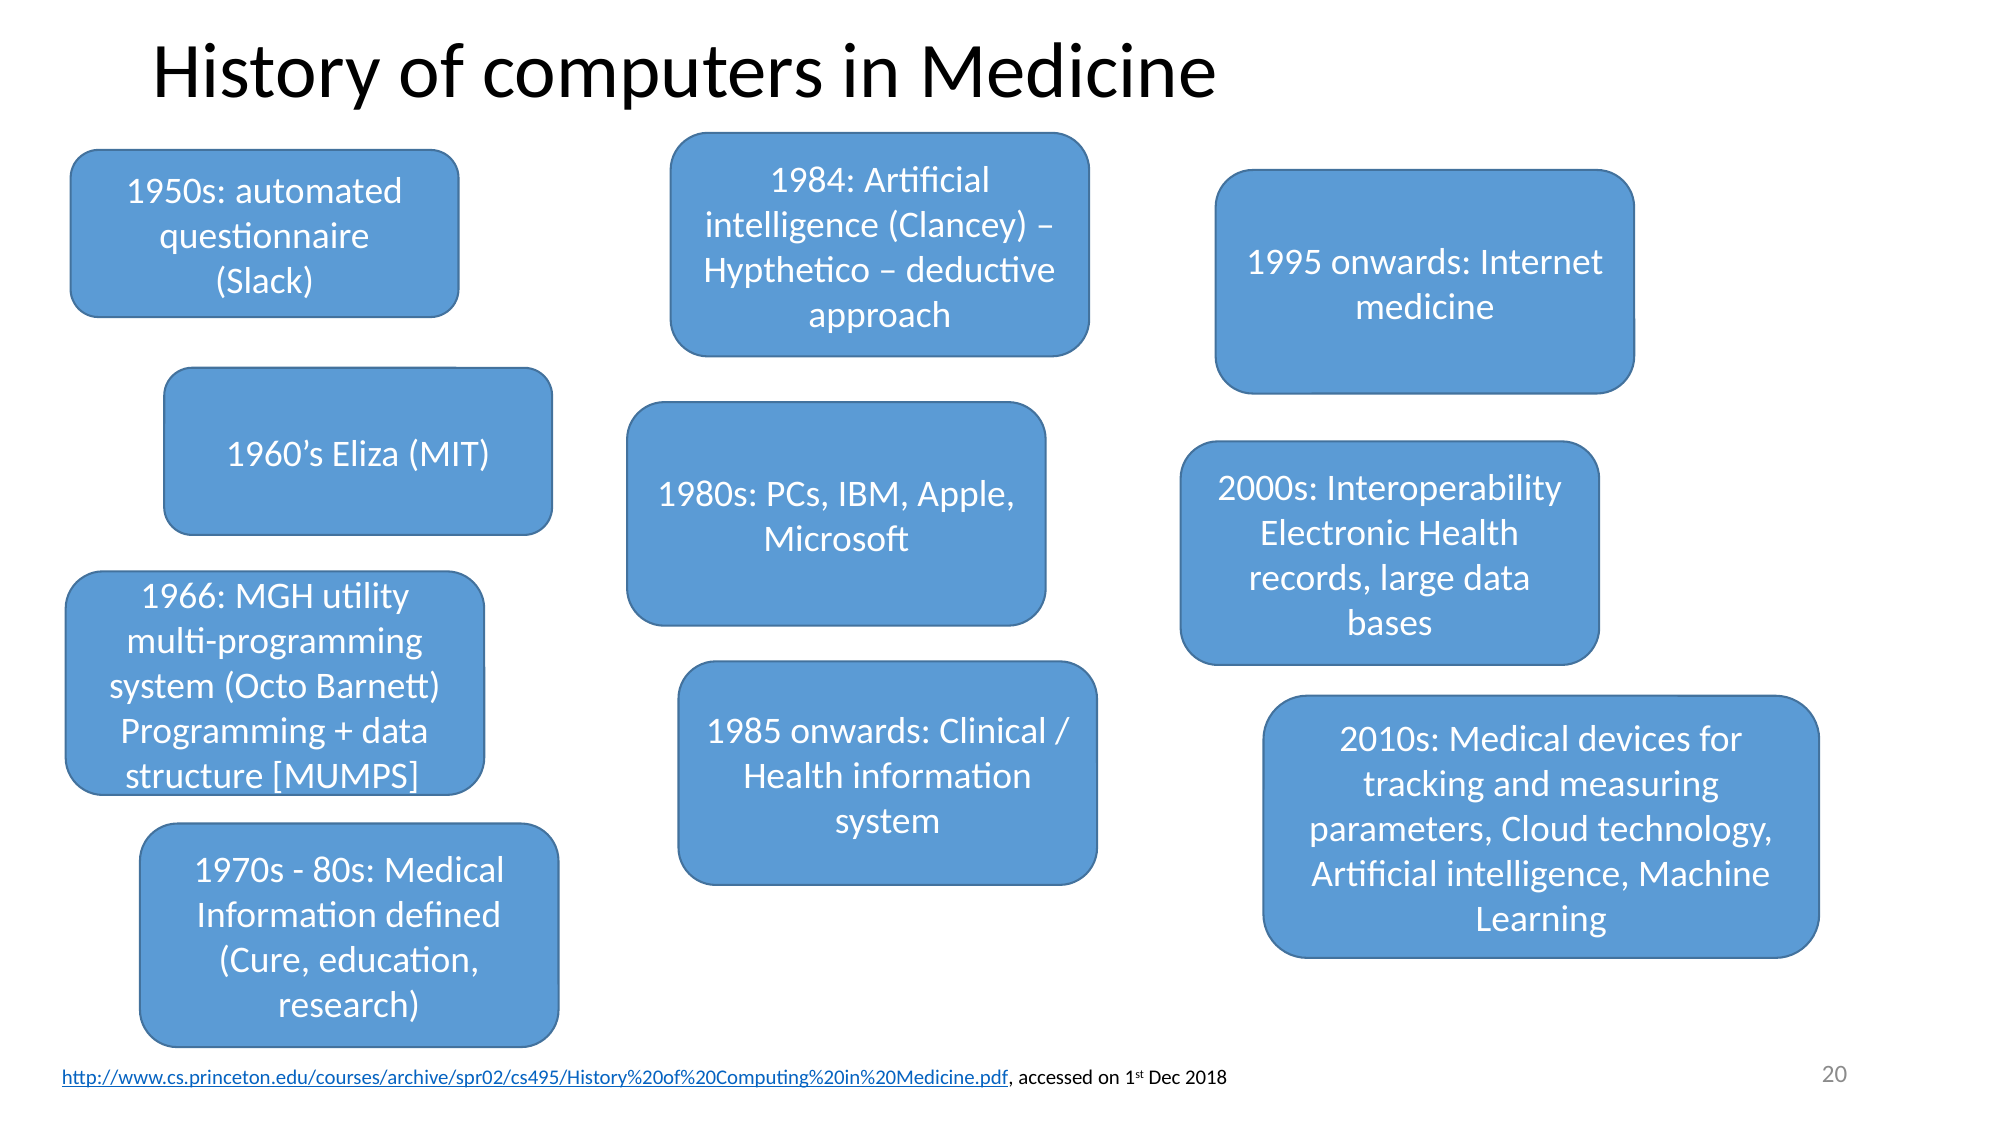

# History of computers in Medicine
1984: Artificial intelligence (Clancey) – Hypthetico – deductive approach
1950s: automated questionnaire
(Slack)
1995 onwards: Internet medicine
1960’s Eliza (MIT)
1980s: PCs, IBM, Apple, Microsoft
2000s: Interoperability
Electronic Health records, large data bases
1966: MGH utility multi-programming system (Octo Barnett)
Programming + data structure [MUMPS]
1985 onwards: Clinical / Health information system
2010s: Medical devices for tracking and measuring parameters, Cloud technology, Artificial intelligence, Machine Learning
1970s - 80s: Medical Information defined (Cure, education, research)
20
http://www.cs.princeton.edu/courses/archive/spr02/cs495/History%20of%20Computing%20in%20Medicine.pdf, accessed on 1st Dec 2018